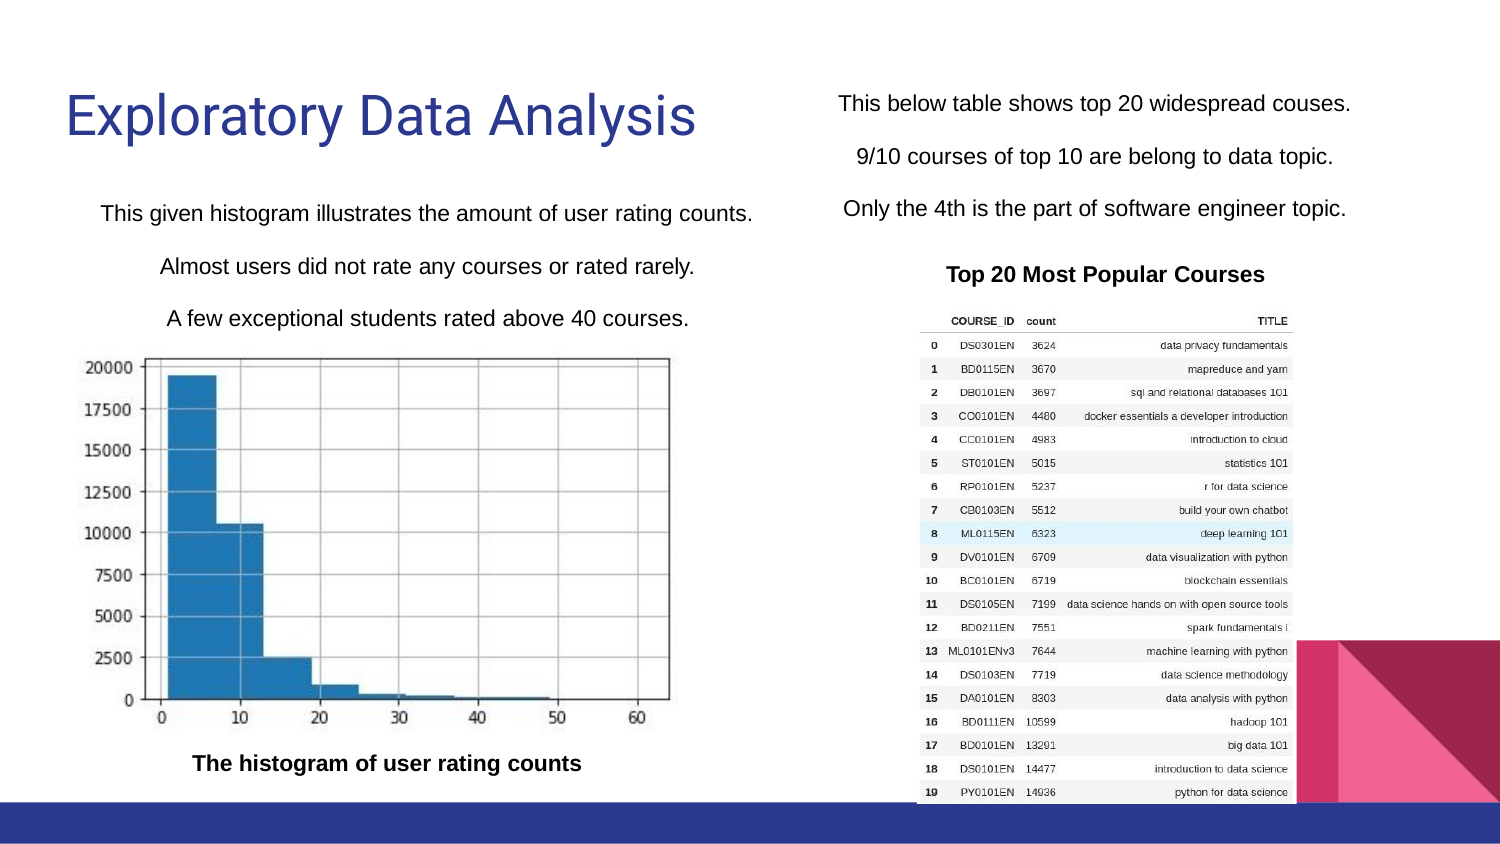

# Exploratory Data Analysis
This below table shows top 20 widespread couses.
9/10 courses of top 10 are belong to data topic.
Only the 4th is the part of software engineer topic.
This given histogram illustrates the amount of user rating counts.
Almost users did not rate any courses or rated rarely.
Top 20 Most Popular Courses
A few exceptional students rated above 40 courses.

The histogram of user rating counts